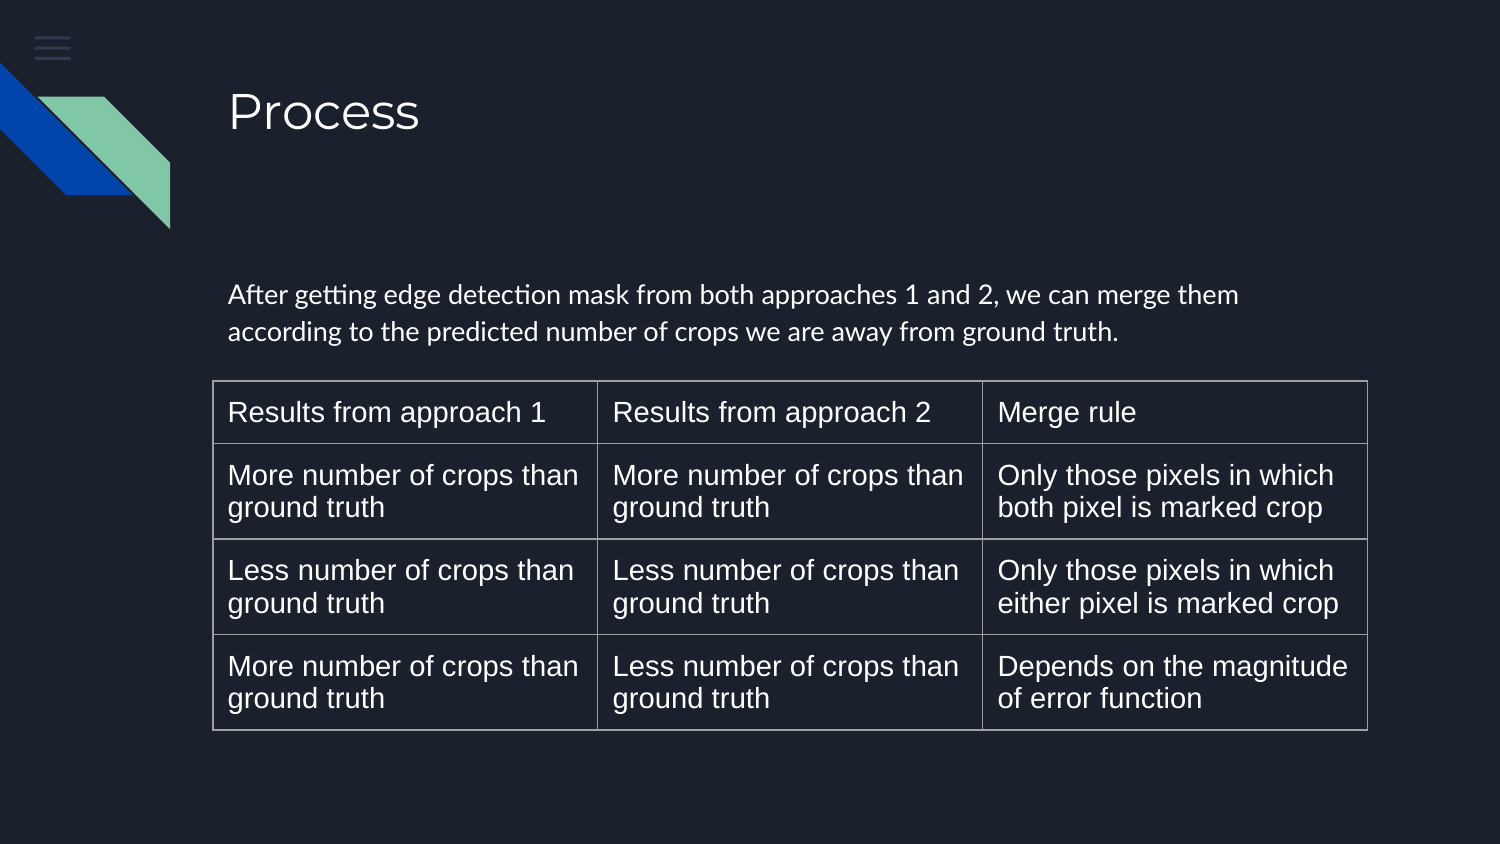

# Process
After getting edge detection mask from both approaches 1 and 2, we can merge them according to the predicted number of crops we are away from ground truth.
| Results from approach 1 | Results from approach 2 | Merge rule |
| --- | --- | --- |
| More number of crops than ground truth | More number of crops than ground truth | Only those pixels in which both pixel is marked crop |
| Less number of crops than ground truth | Less number of crops than ground truth | Only those pixels in which either pixel is marked crop |
| More number of crops than ground truth | Less number of crops than ground truth | Depends on the magnitude of error function |